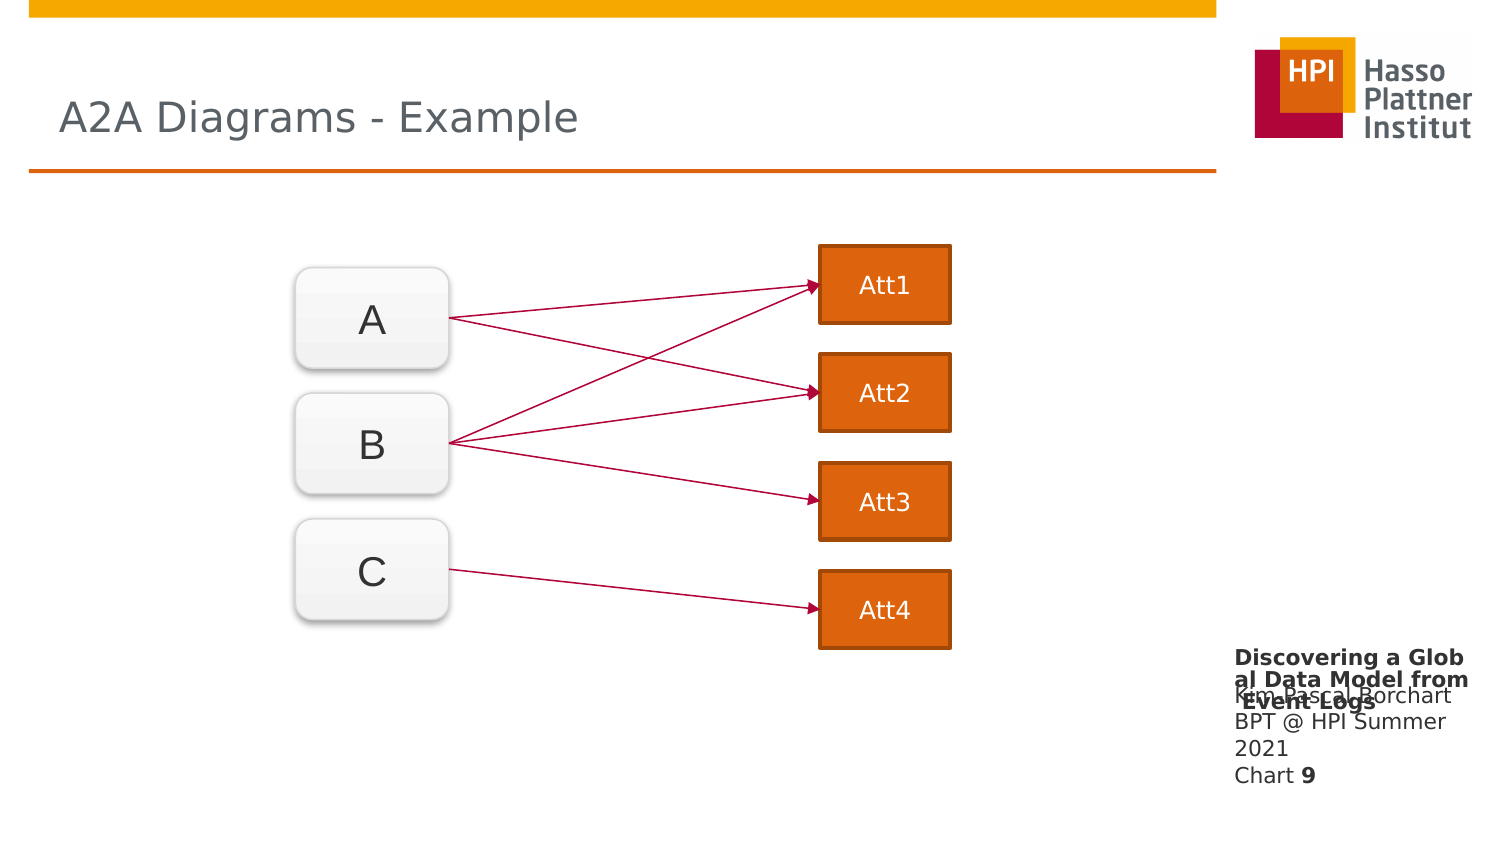

# A2A Diagrams - Example
Att1
A
Att2
B
Att3
C
Att4
Discovering a Global Data Model from Event Logs
Kim-Pascal Borchart BPT @ HPI Summer 2021
Chart 9